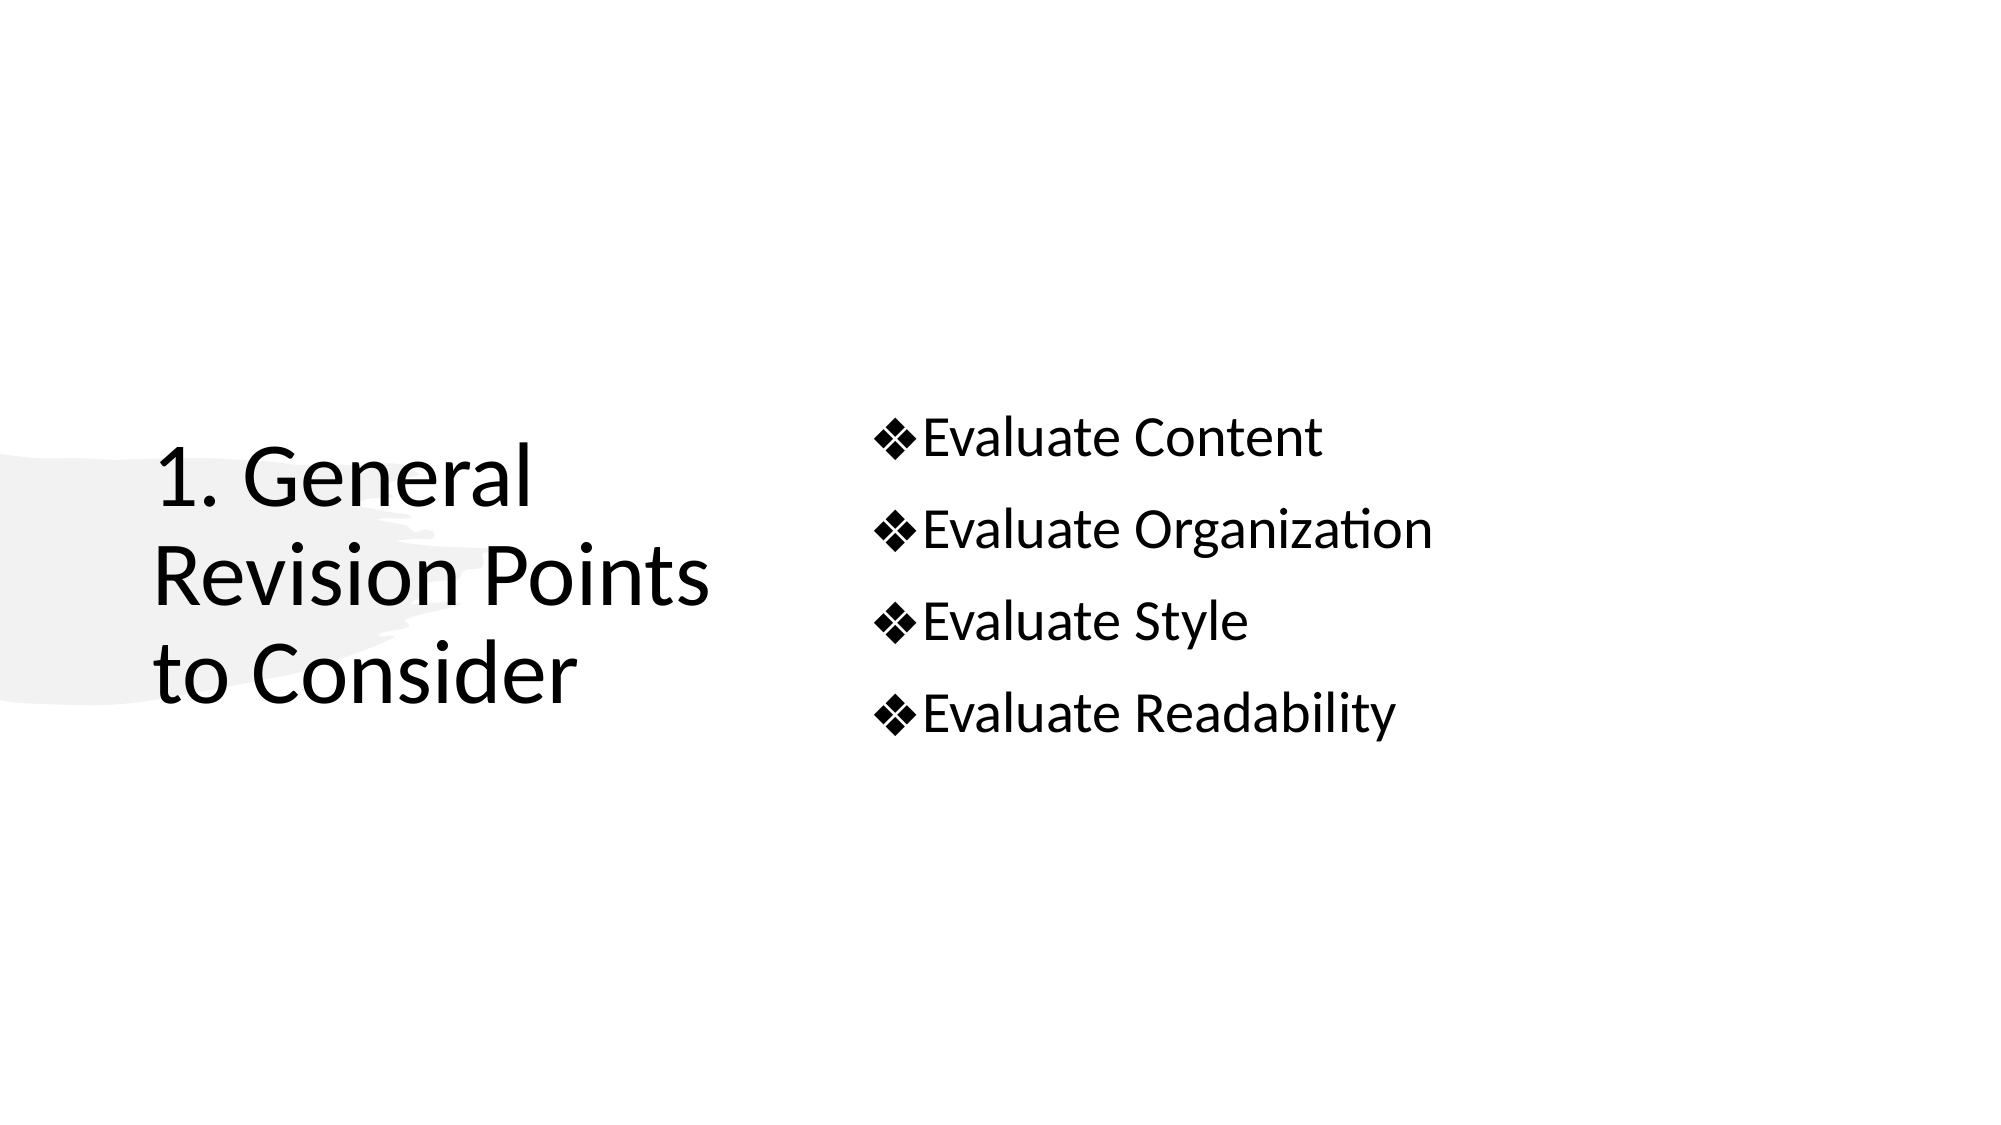

# 1. General Revision Points to Consider
Evaluate Content
Evaluate Organization
Evaluate Style
Evaluate Readability